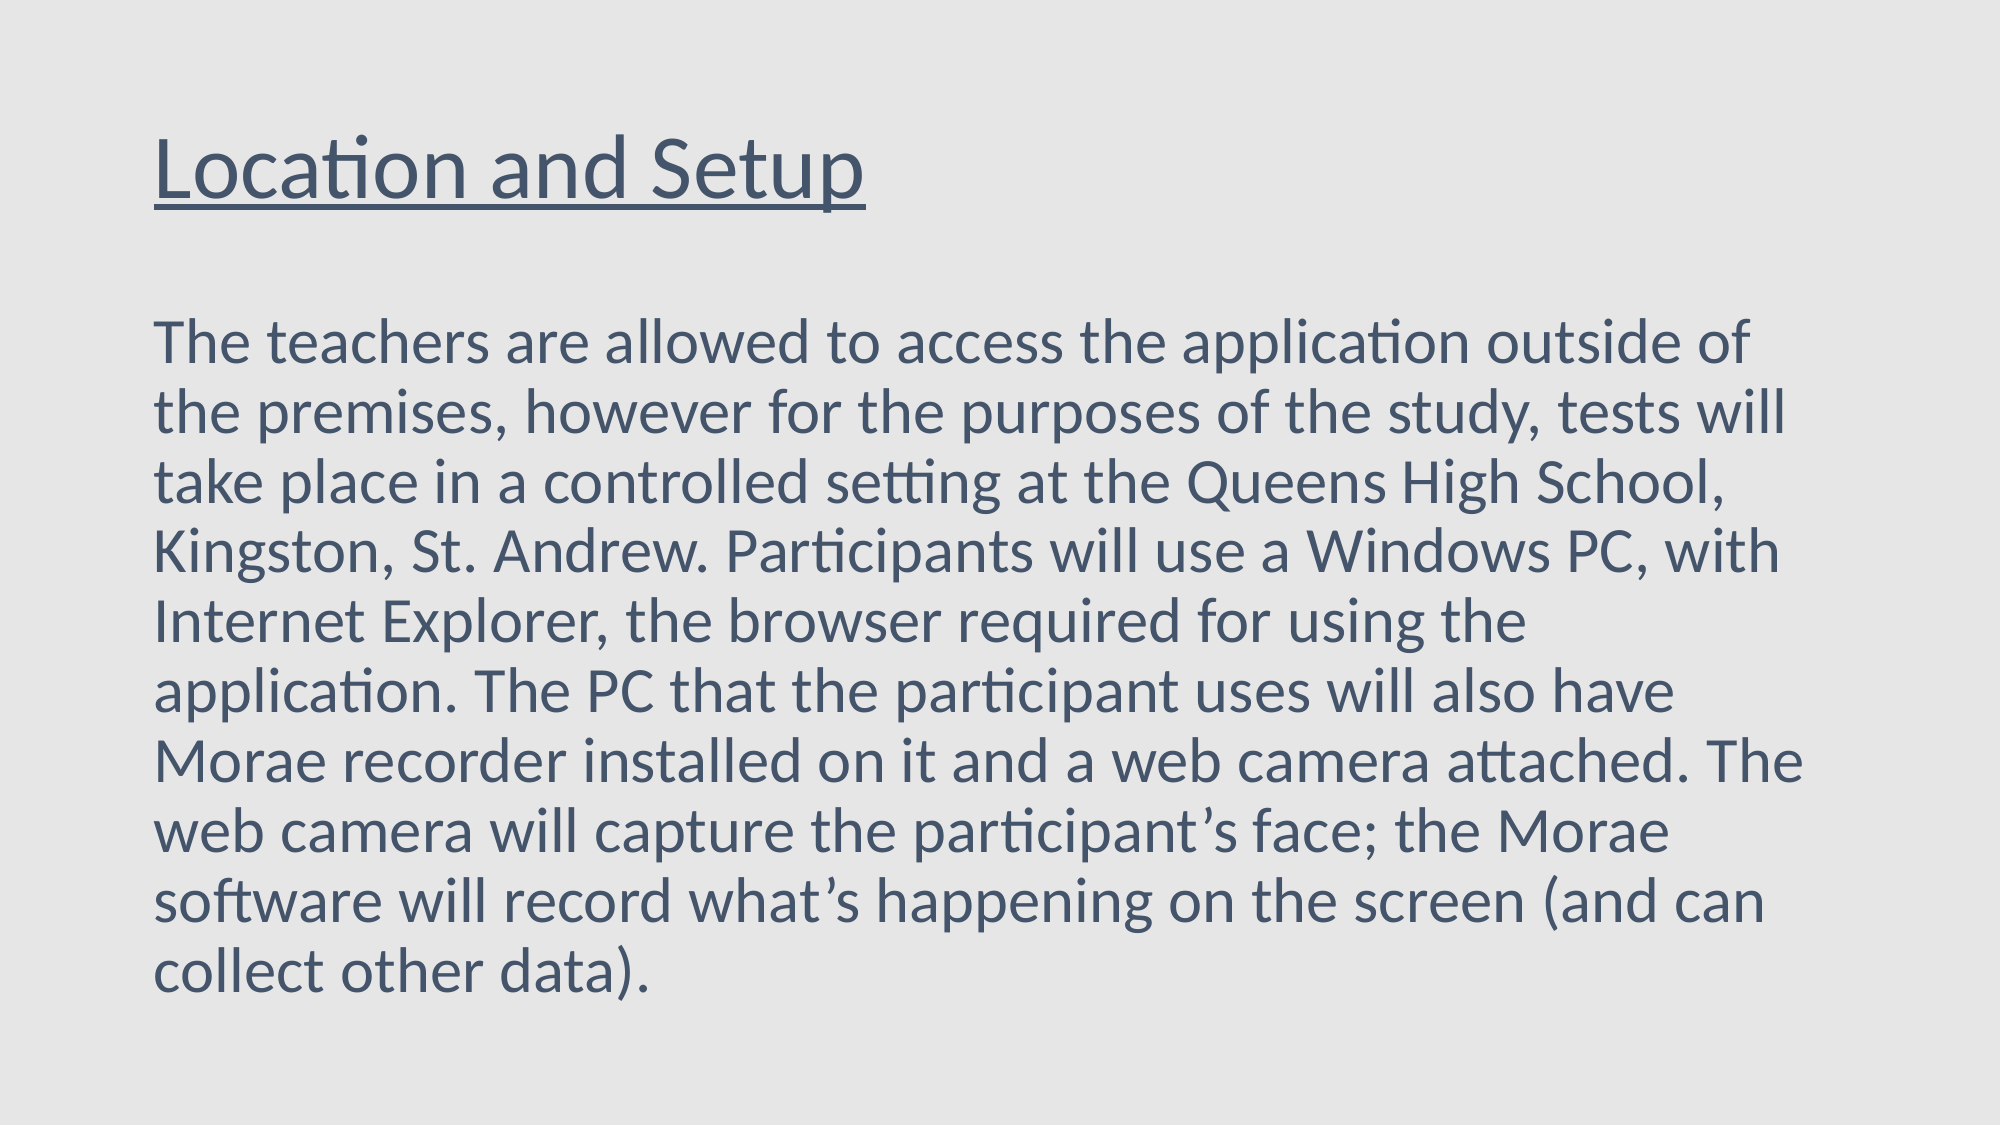

# Location and Setup
The teachers are allowed to access the application outside of the premises, however for the purposes of the study, tests will take place in a controlled setting at the Queens High School, Kingston, St. Andrew. Participants will use a Windows PC, with Internet Explorer, the browser required for using the application. The PC that the participant uses will also have Morae recorder installed on it and a web camera attached. The web camera will capture the participant’s face; the Morae software will record what’s happening on the screen (and can collect other data).